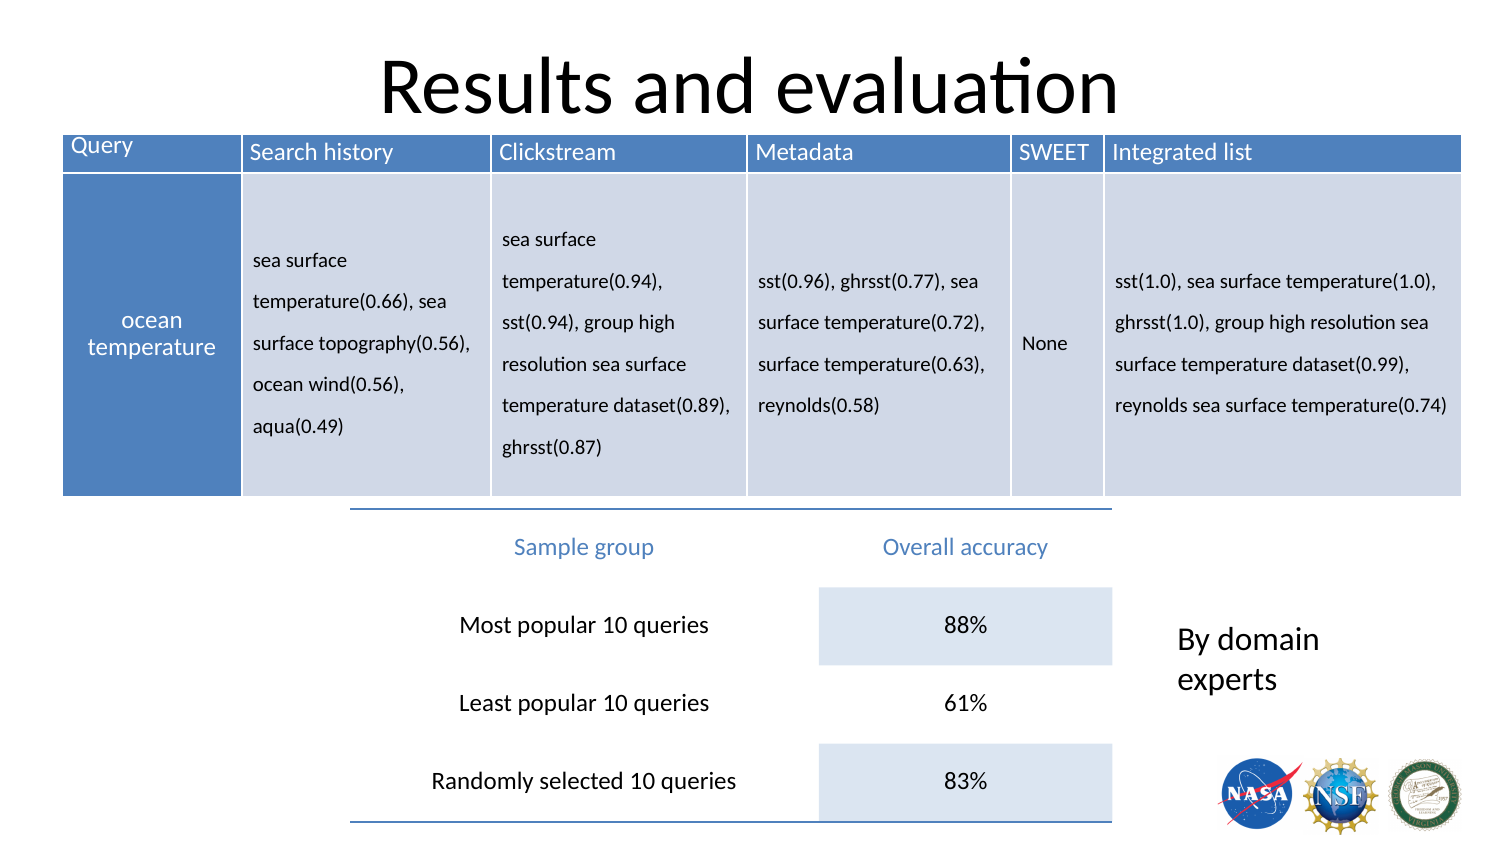

# Results and evaluation
| Query | Search history | Clickstream | Metadata | SWEET | Integrated list |
| --- | --- | --- | --- | --- | --- |
| ocean temperature | sea surface temperature(0.66), sea surface topography(0.56), ocean wind(0.56), aqua(0.49) | sea surface temperature(0.94), sst(0.94), group high resolution sea surface temperature dataset(0.89), ghrsst(0.87) | sst(0.96), ghrsst(0.77), sea surface temperature(0.72), surface temperature(0.63), reynolds(0.58) | None | sst(1.0), sea surface temperature(1.0), ghrsst(1.0), group high resolution sea surface temperature dataset(0.99), reynolds sea surface temperature(0.74) |
| Sample group | Overall accuracy |
| --- | --- |
| Most popular 10 queries | 88% |
| Least popular 10 queries | 61% |
| Randomly selected 10 queries | 83% |
By domain experts